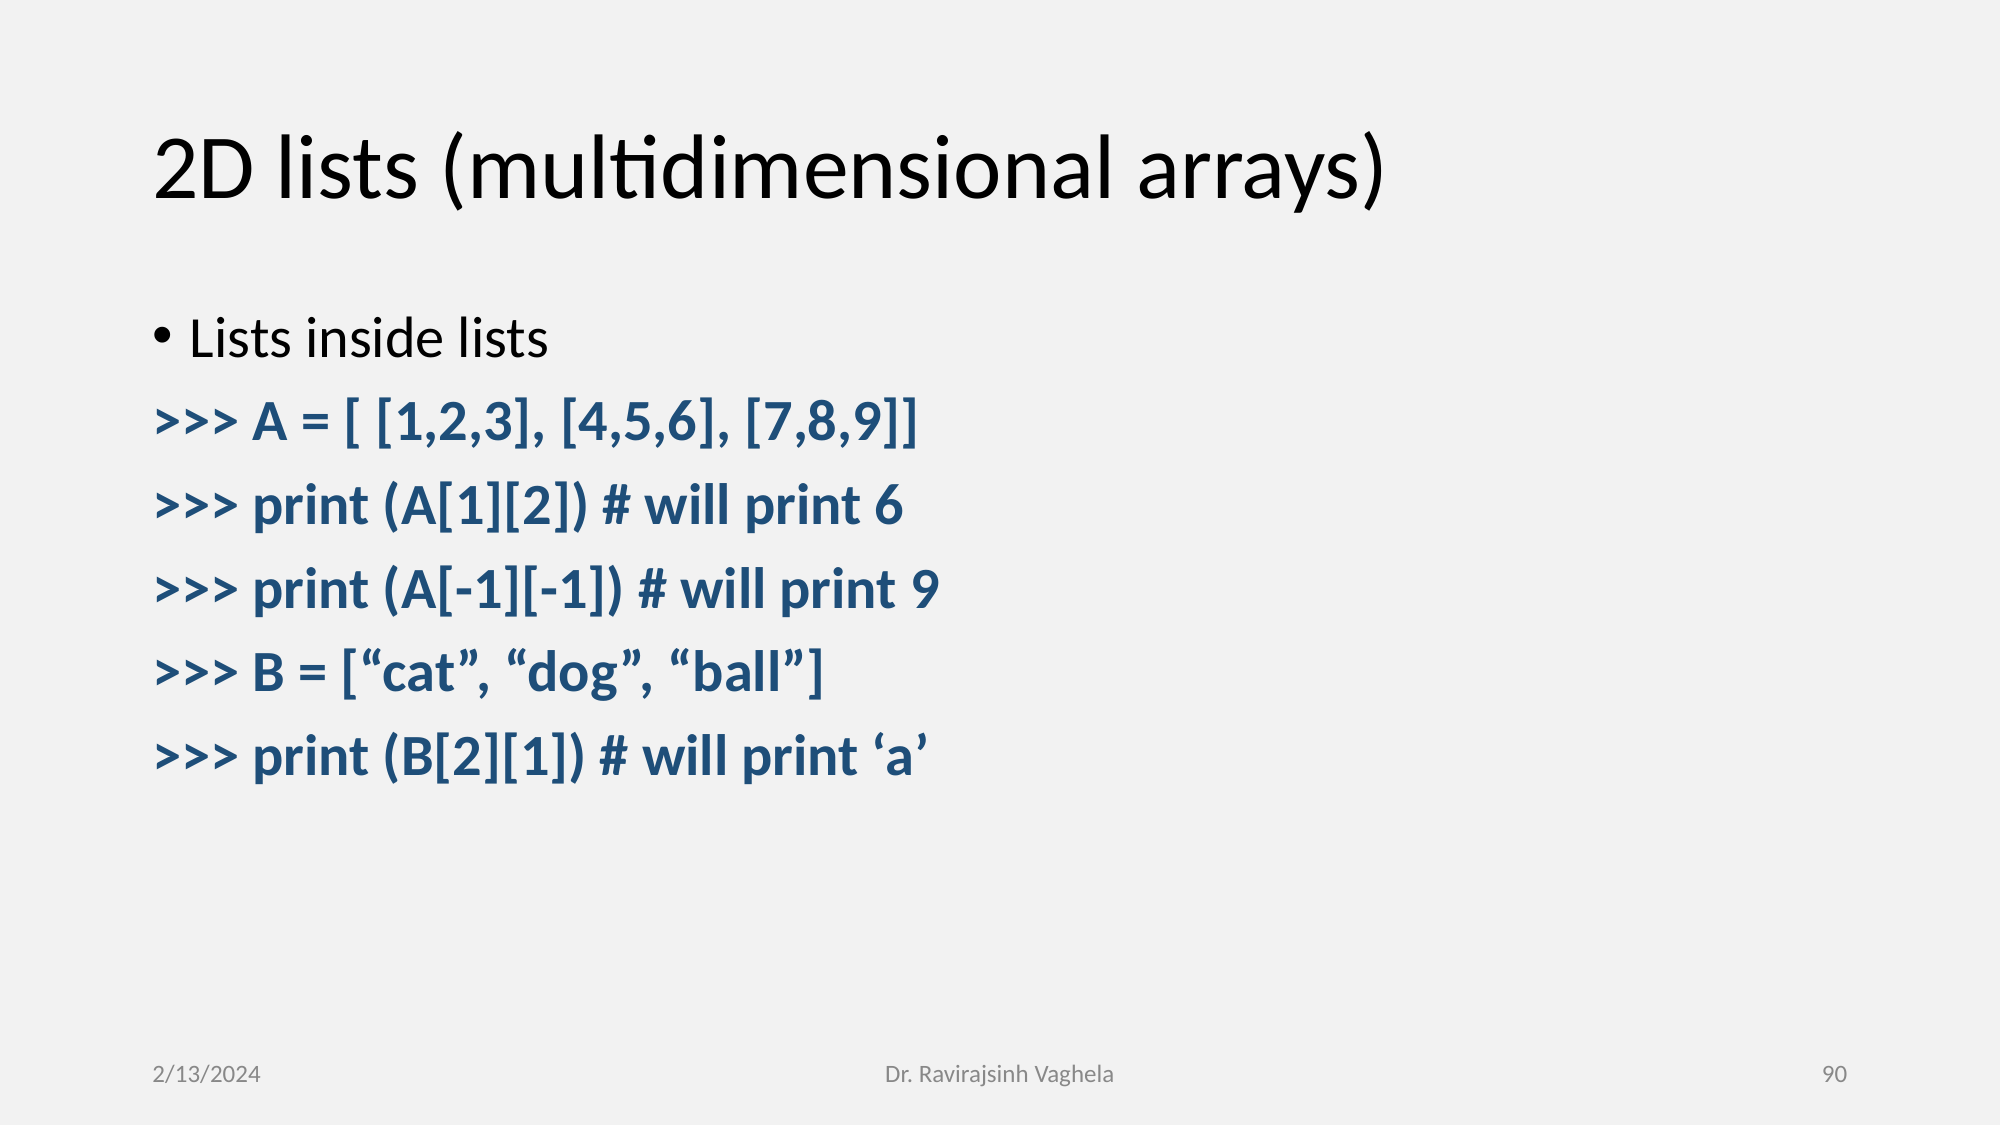

# 2D lists (multidimensional arrays)
Lists inside lists
>>> A = [ [1,2,3], [4,5,6], [7,8,9]]
>>> print (A[1][2]) # will print 6
>>> print (A[-1][-1]) # will print 9
>>> B = [“cat”, “dog”, “ball”]
>>> print (B[2][1]) # will print ‘a’
2/13/2024
Dr. Ravirajsinh Vaghela
90